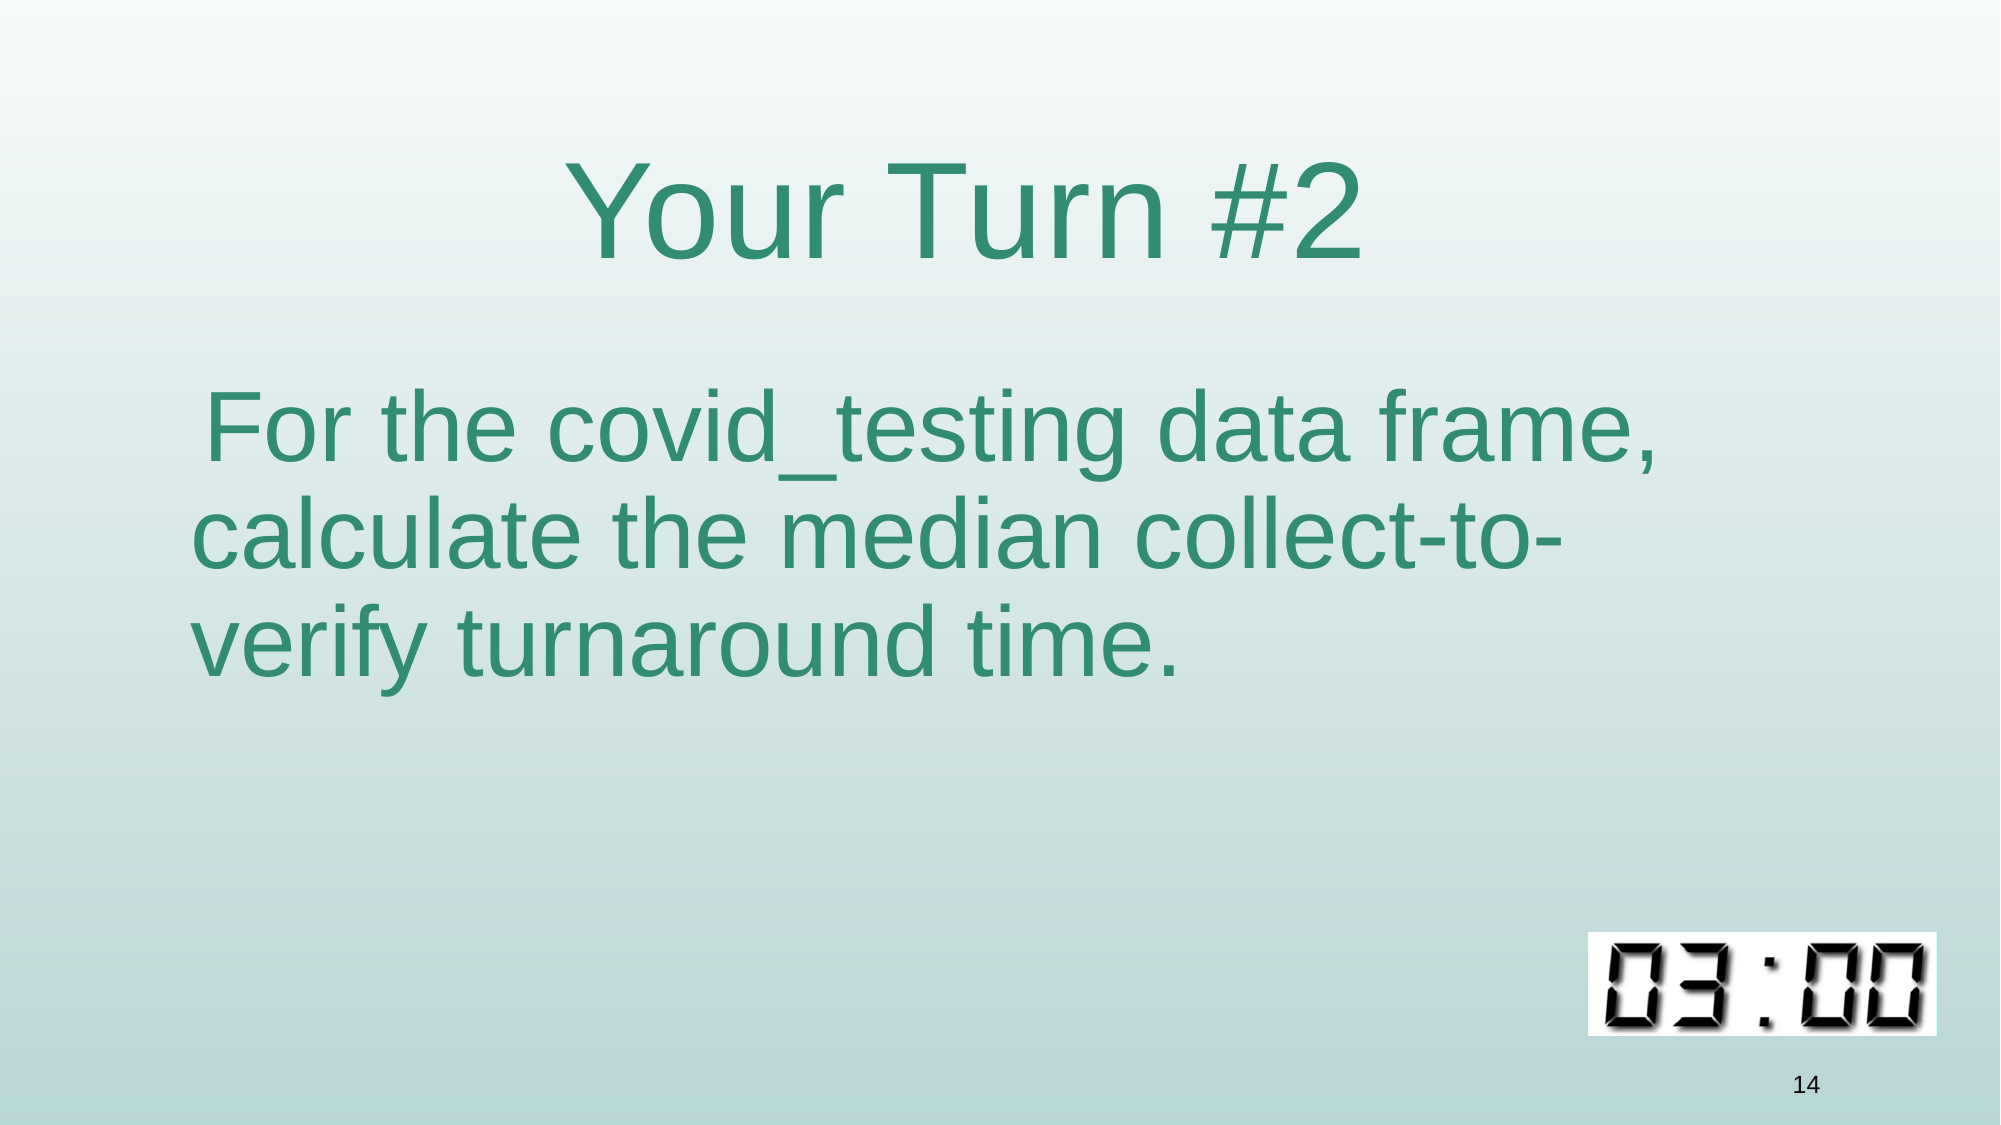

# Your Turn #2
For the covid_testing data frame, calculate the median collect-to-verify turnaround time.
14